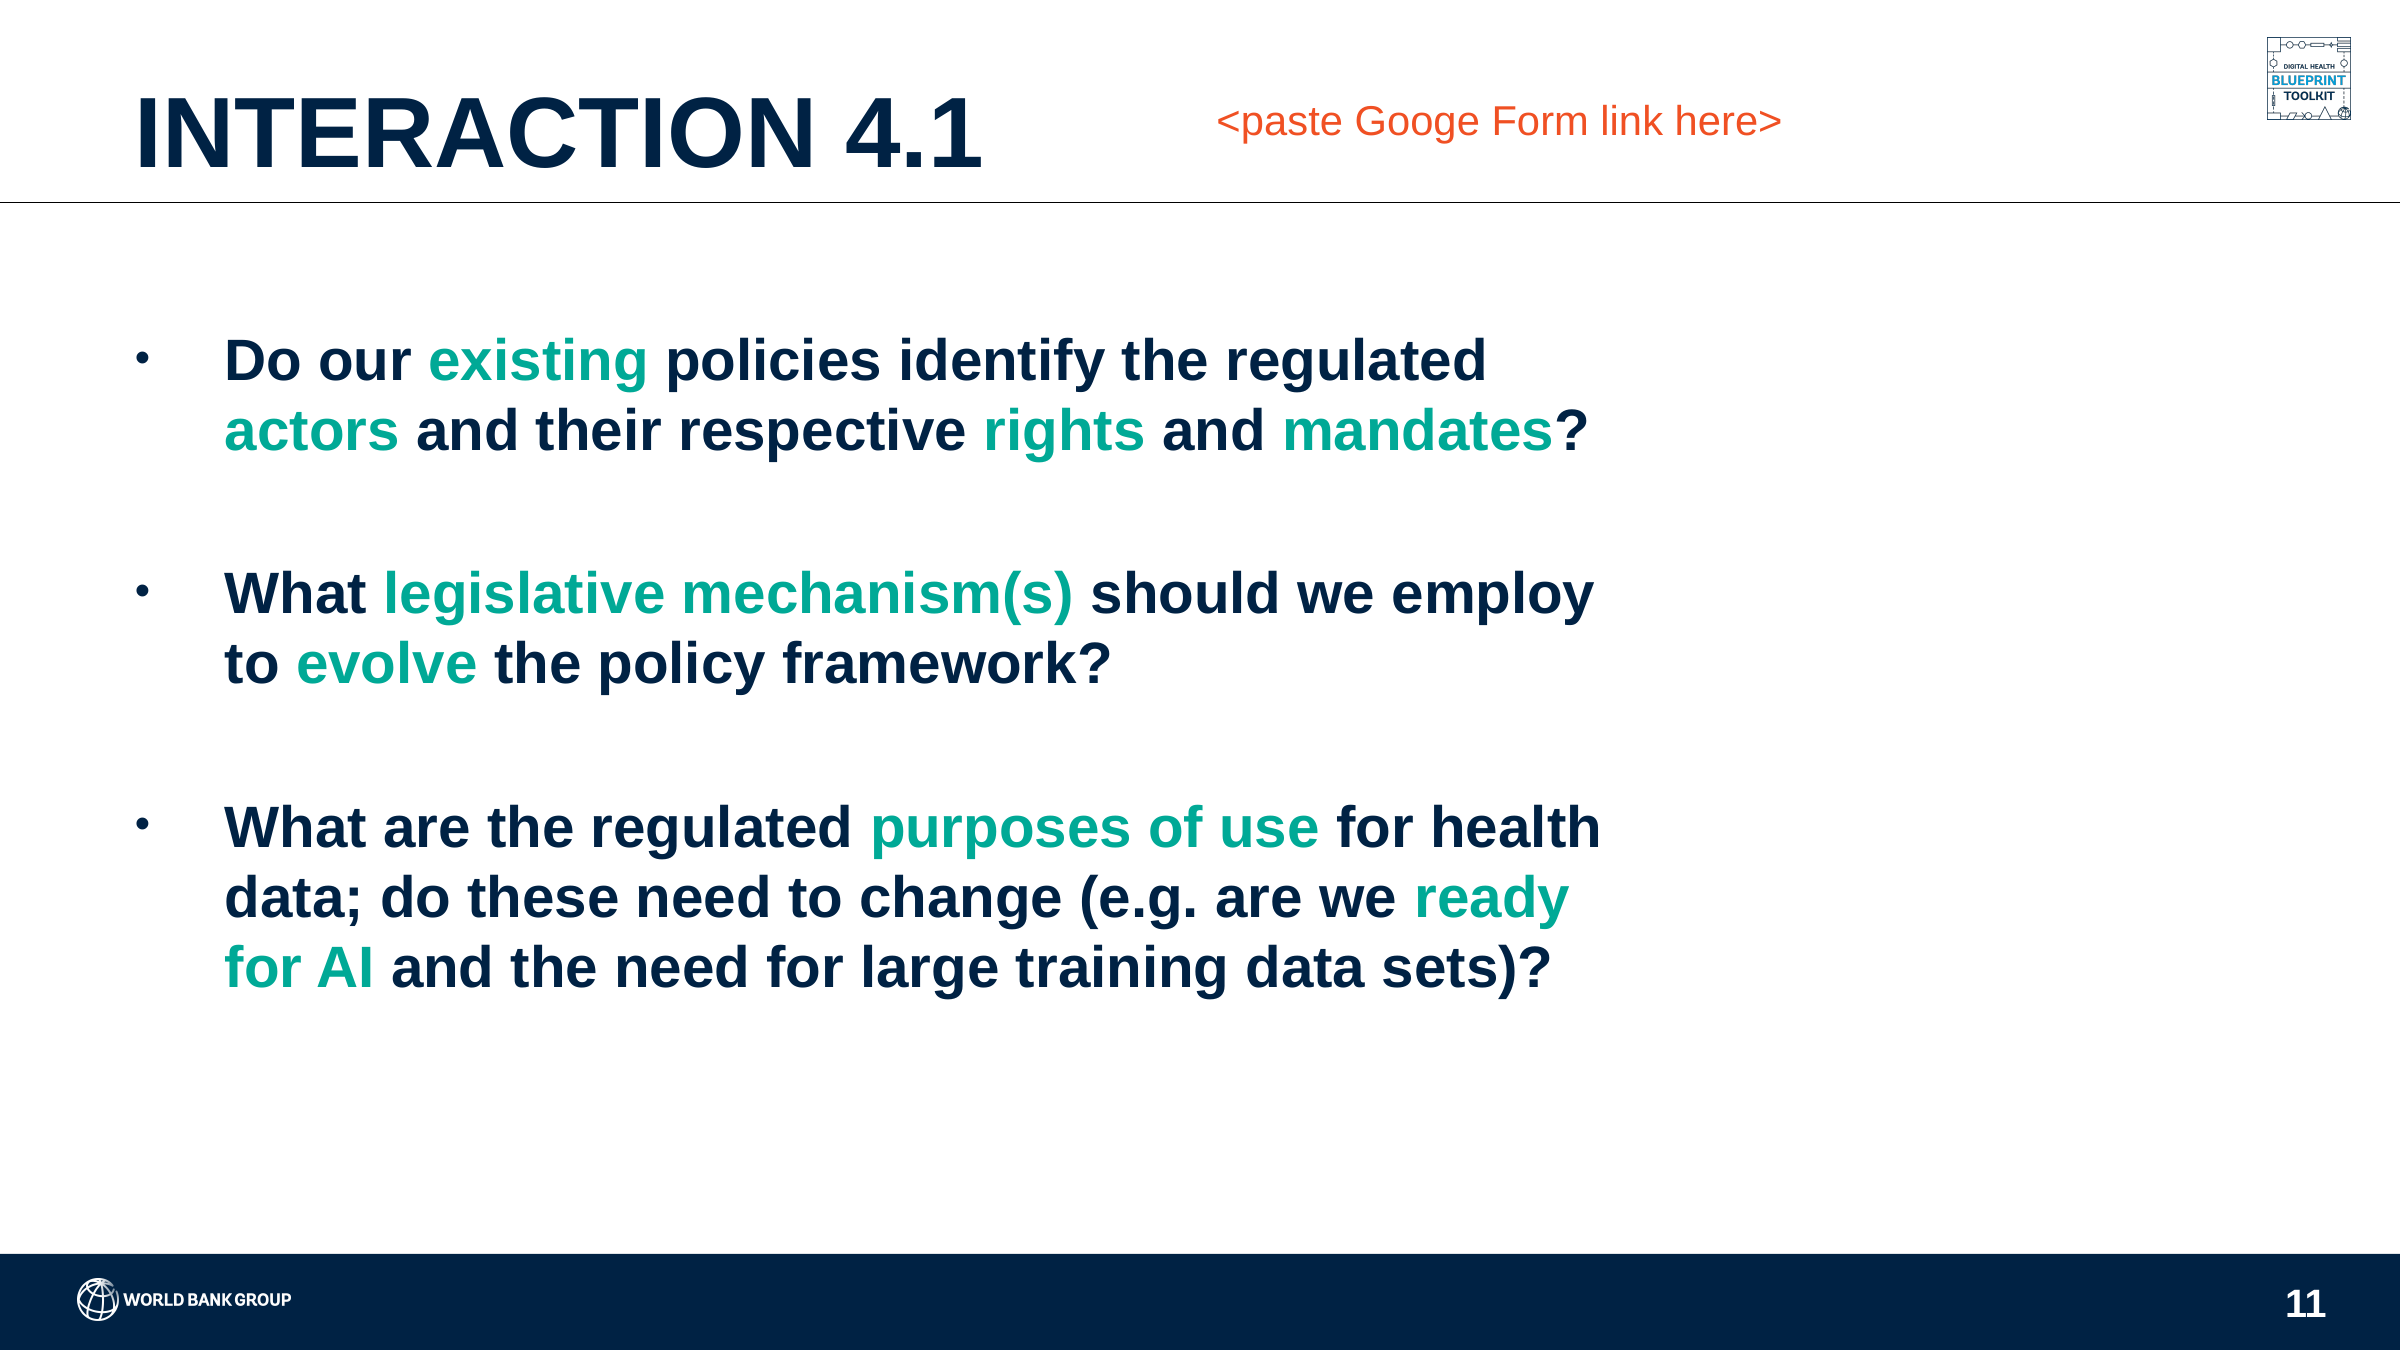

# INTERACTION 4.1
<paste Googe Form link here>
Do our existing policies identify the regulated actors and their respective rights and mandates?

What legislative mechanism(s) should we employ to evolve the policy framework?

What are the regulated purposes of use for health data; do these need to change (e.g. are we ready for AI and the need for large training data sets)?
11